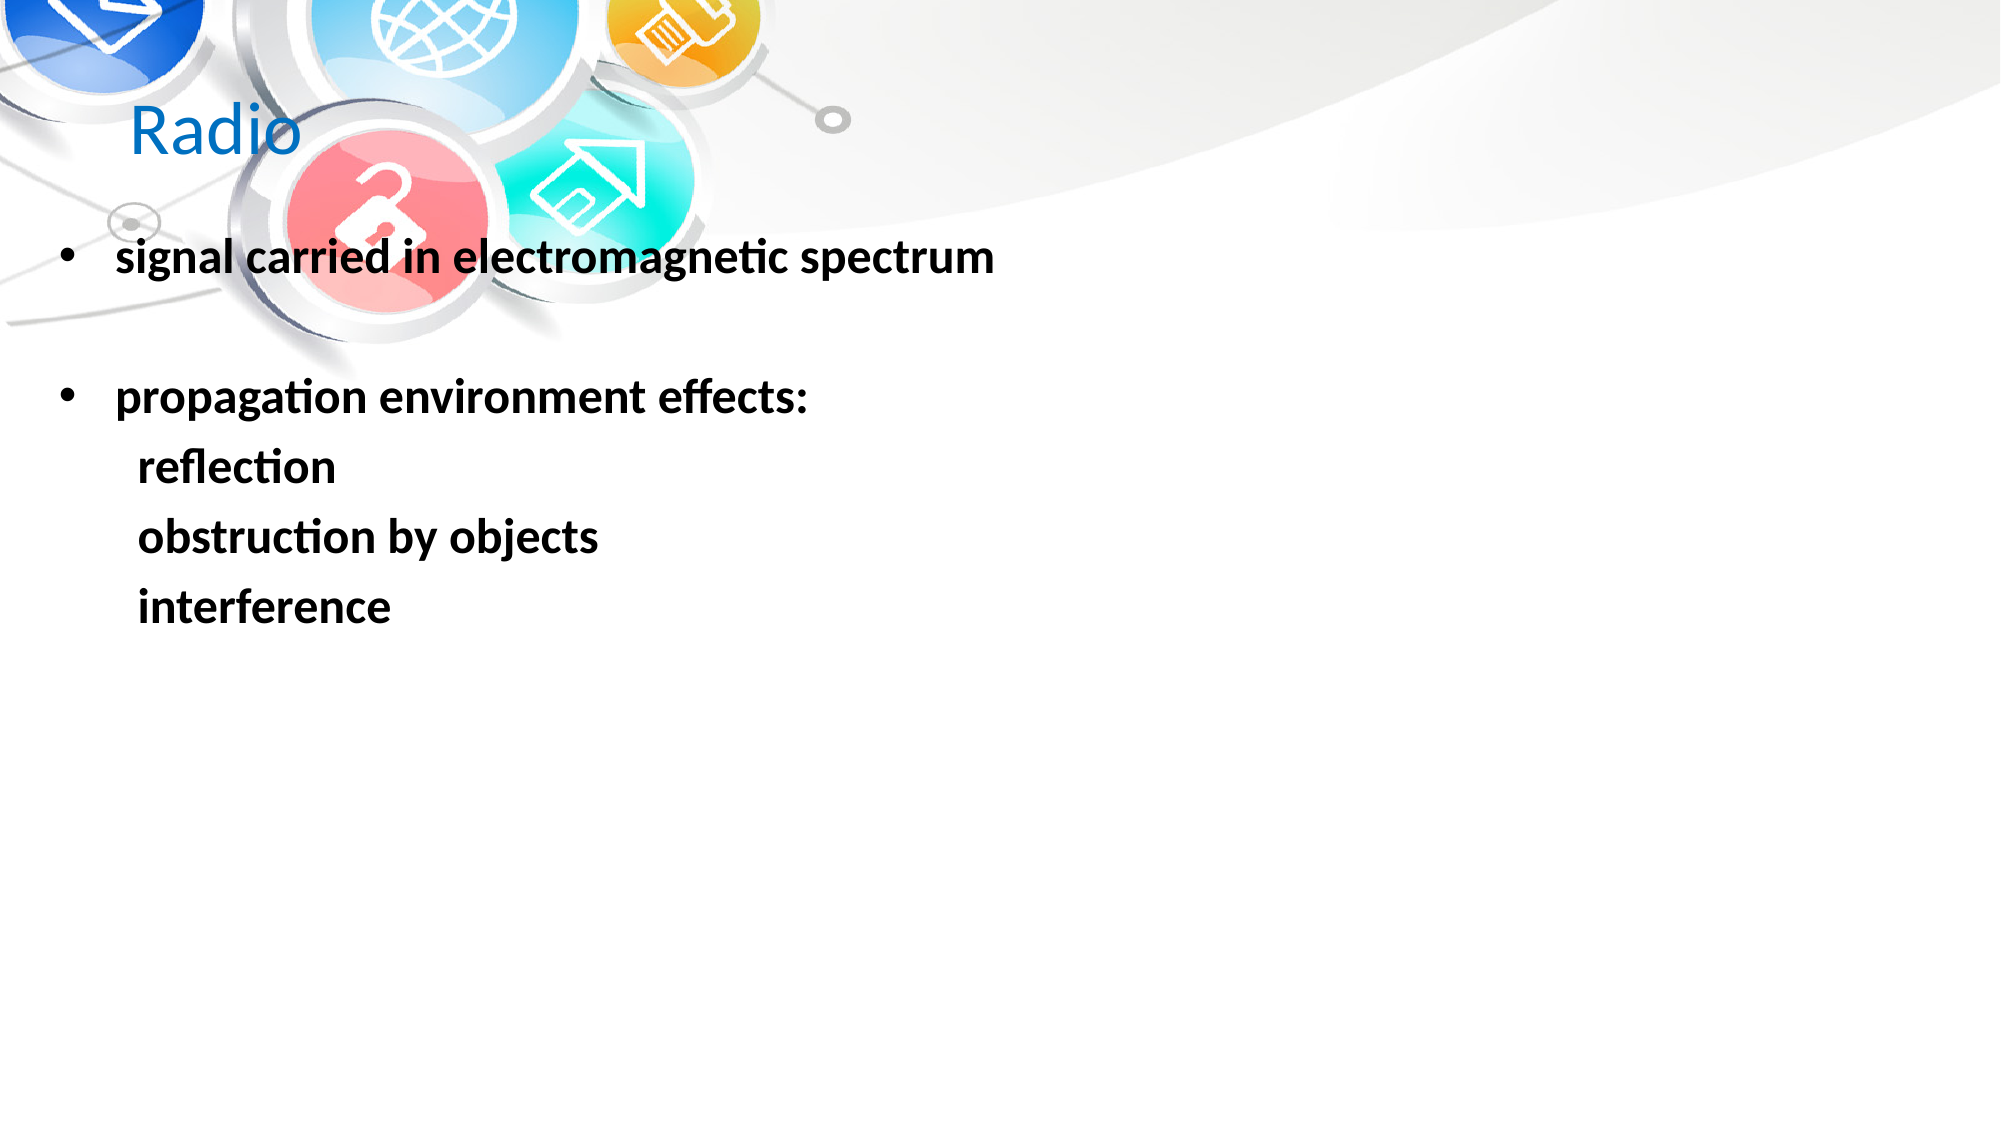

# Radio
signal carried in electromagnetic spectrum

propagation environment effects:
       reflection
       obstruction by objects
       interference